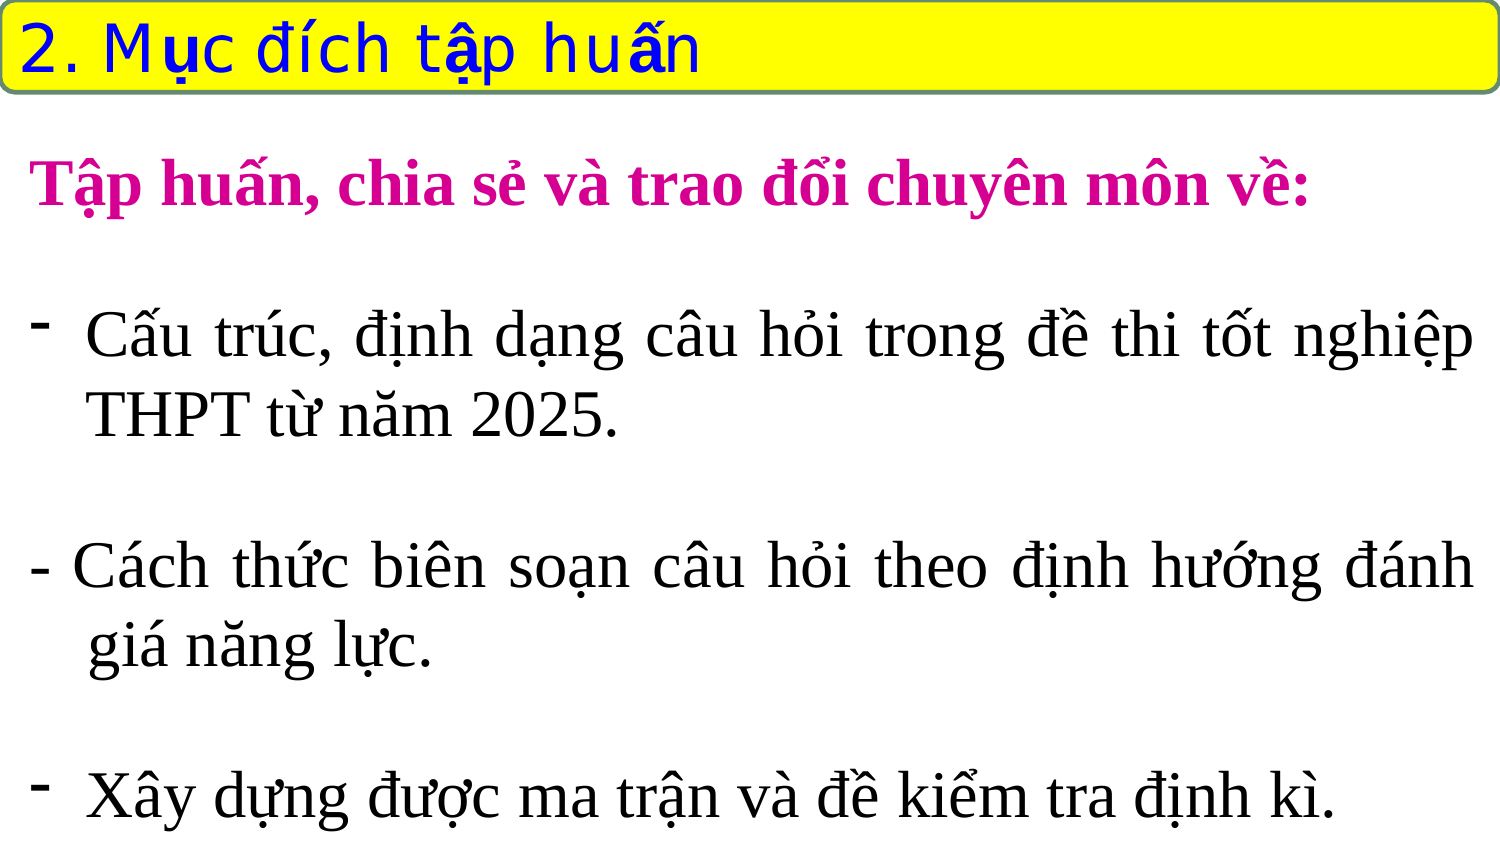

# 2. Mục đích tập huấn
Tập huấn, chia sẻ và trao đổi chuyên môn về:

Cấu trúc, định dạng câu hỏi trong đề thi tốt nghiệp THPT từ năm 2025.

- Cách thức biên soạn câu hỏi theo định hướng đánh 	giá năng lực.

Xây dựng được ma trận và đề kiểm tra định kì.